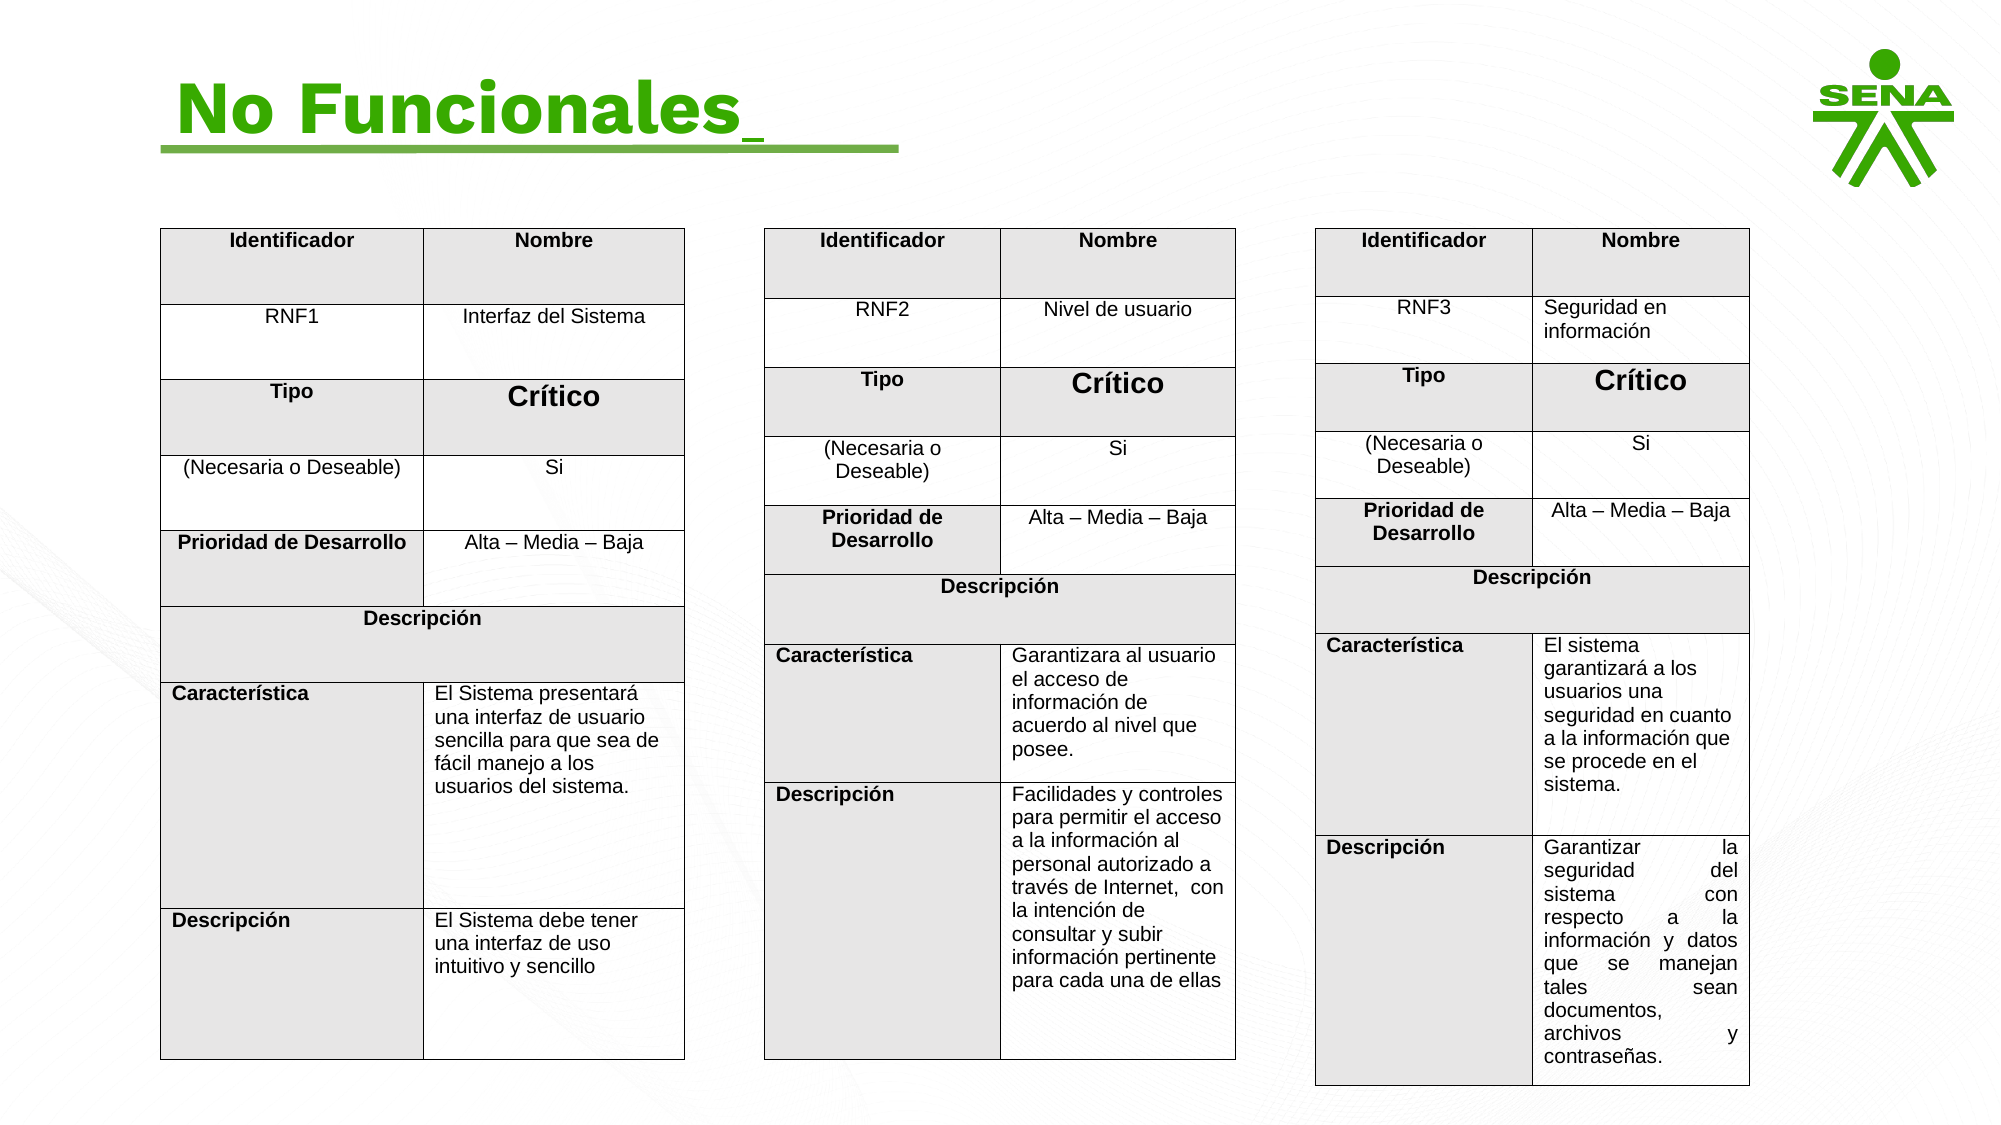

No Funcionales
| Identificador | Nombre |
| --- | --- |
| RNF1 | Interfaz del Sistema |
| Tipo | Crítico |
| (Necesaria o Deseable) | Si |
| Prioridad de Desarrollo | Alta – Media – Baja |
| Descripción |  |
| Característica | El Sistema presentará una interfaz de usuario sencilla para que sea de fácil manejo a los usuarios del sistema. |
| Descripción | El Sistema debe tener una interfaz de uso intuitivo y sencillo |
| Identificador | Nombre |
| --- | --- |
| RNF2 | Nivel de usuario |
| Tipo | Crítico |
| (Necesaria o Deseable) | Si |
| Prioridad de Desarrollo | Alta – Media – Baja |
| Descripción |  |
| Característica | Garantizara al usuario el acceso de información de acuerdo al nivel que posee. |
| Descripción | Facilidades y controles para permitir el acceso a la información al personal autorizado a través de Internet, con la intención de consultar y subir información pertinente para cada una de ellas |
| Identificador | Nombre |
| --- | --- |
| RNF3 | Seguridad en información |
| Tipo | Crítico |
| (Necesaria o Deseable) | Si |
| Prioridad de Desarrollo | Alta – Media – Baja |
| Descripción |  |
| Característica | El sistema garantizará a los usuarios una seguridad en cuanto a la información que se procede en el sistema. |
| Descripción | Garantizar la seguridad del sistema con respecto a la información y datos que se manejan tales sean documentos, archivos y contraseñas. |